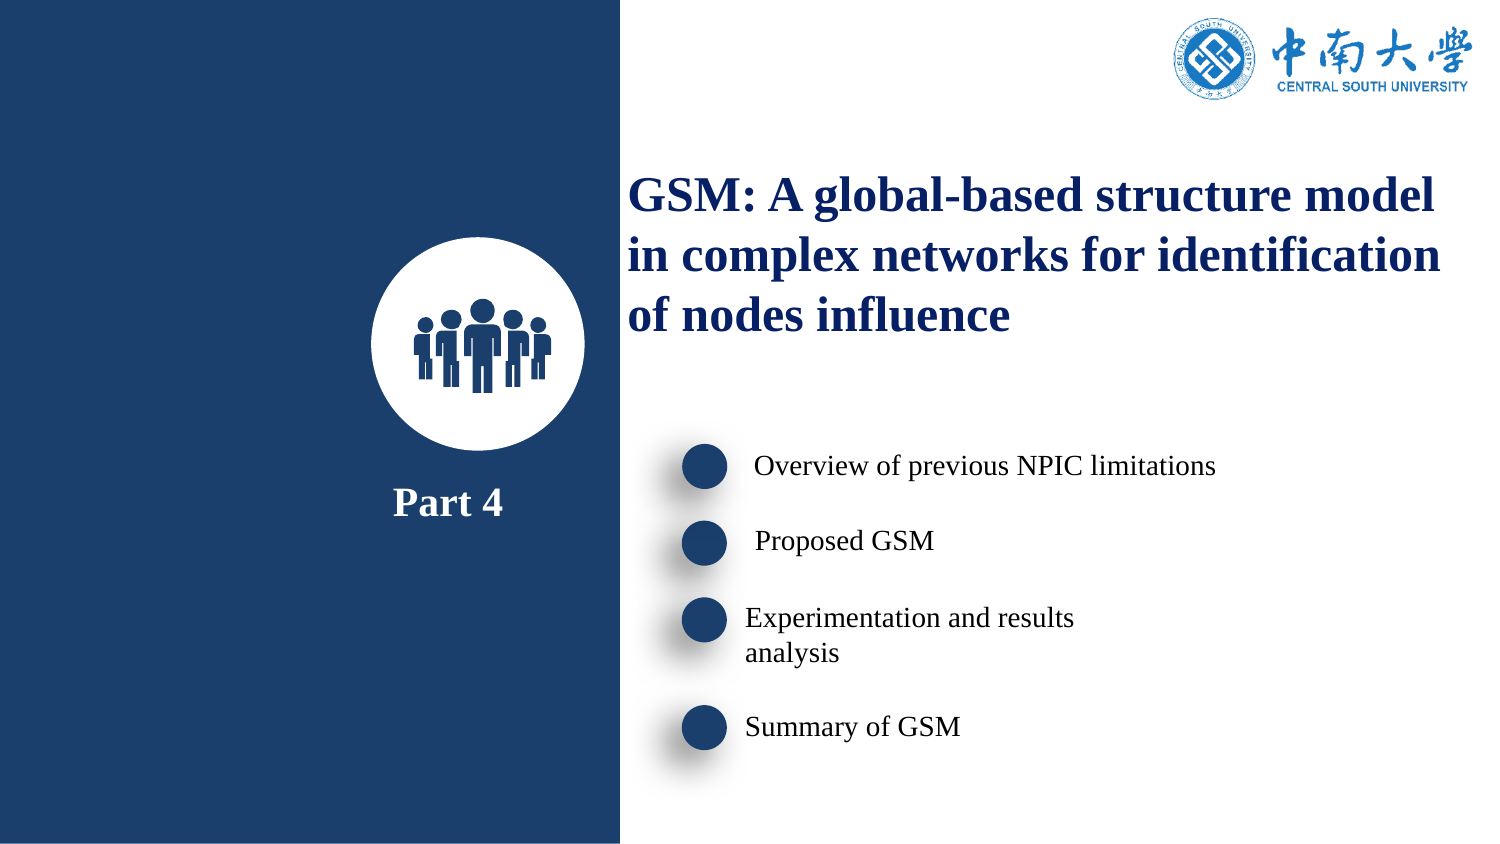

GSM: A global-based structure model in complex networks for identification of nodes influence

Overview of previous NPIC limitations

Part 4
Proposed GSM

Experimentation and results analysis

Summary of GSM